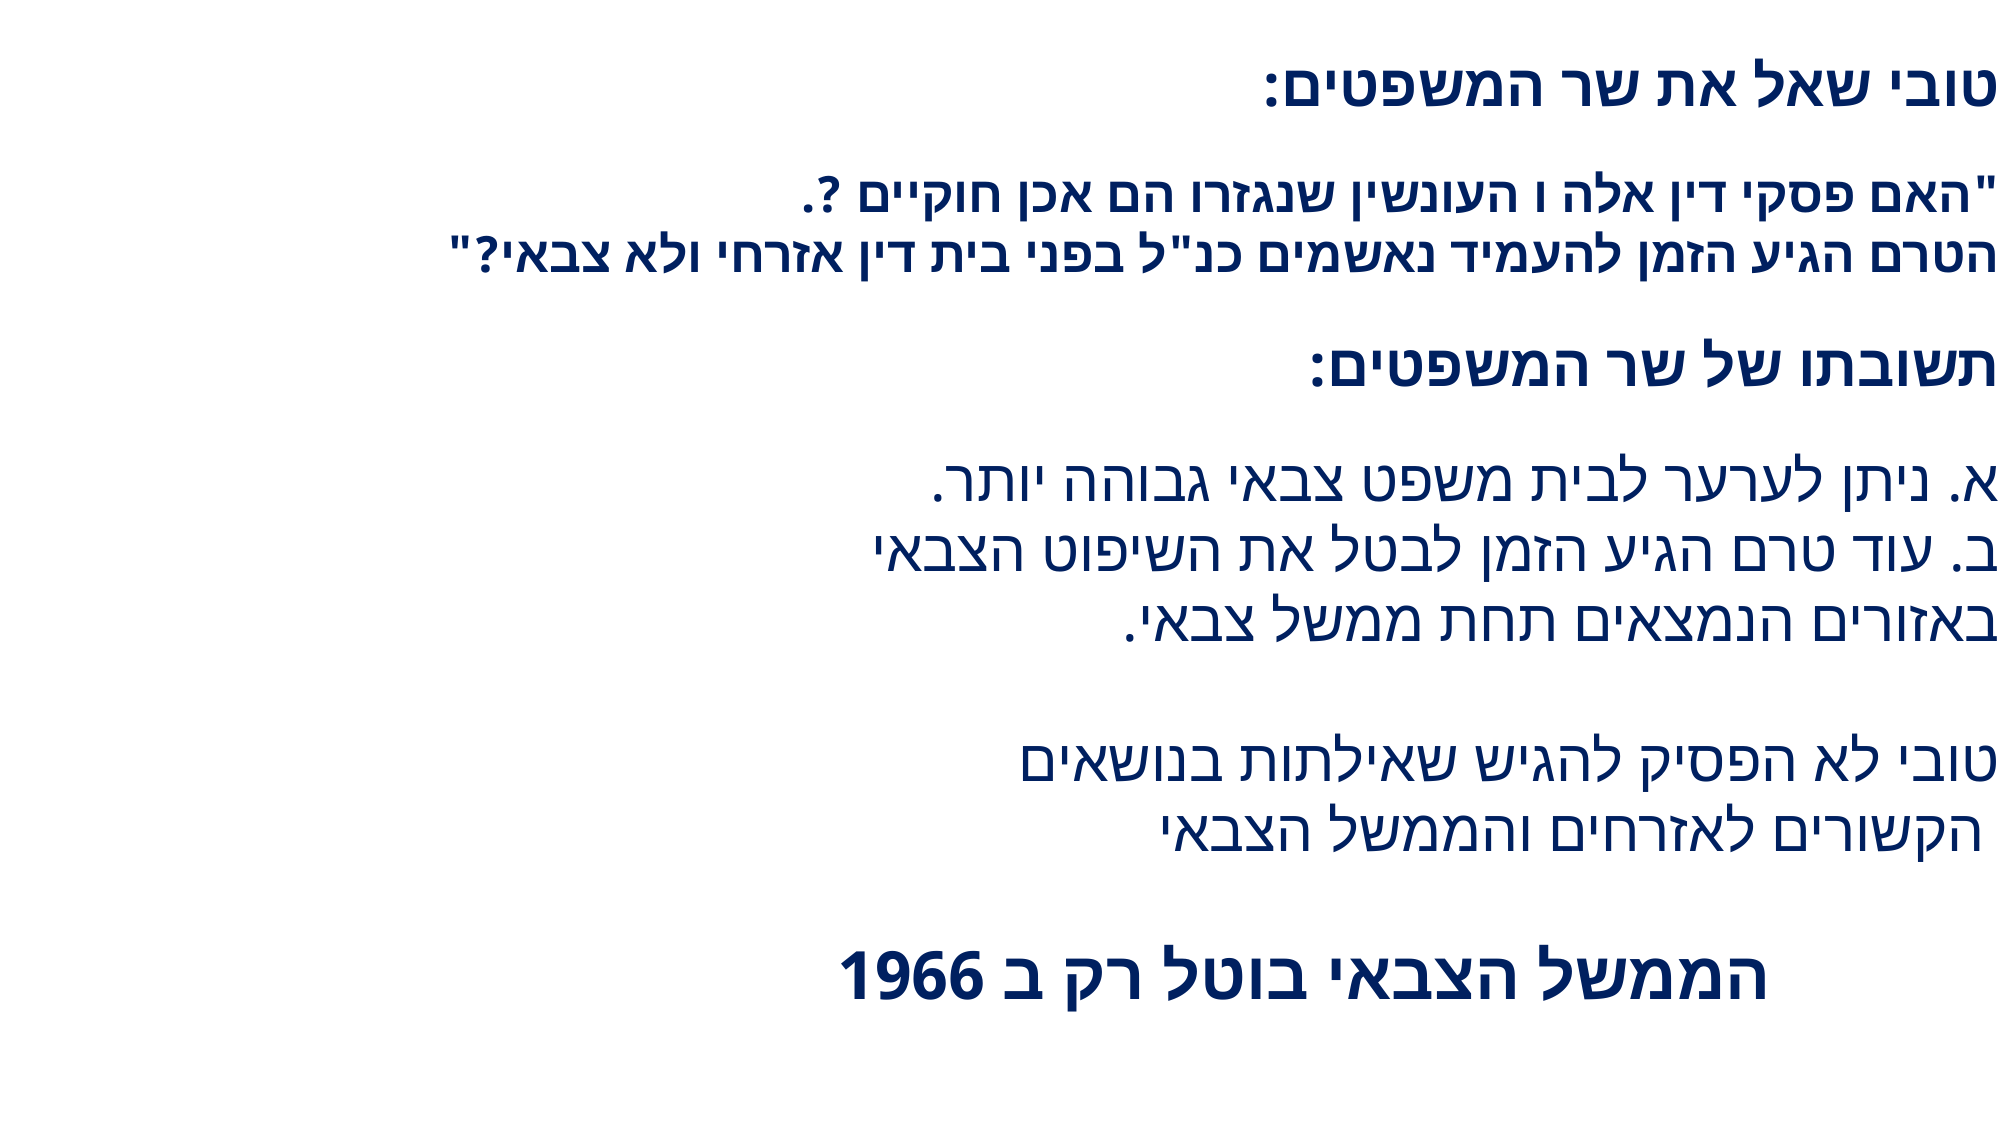

טובי שאל את שר המשפטים:

"האם פסקי דין אלה ו העונשין שנגזרו הם אכן חוקיים ?.
הטרם הגיע הזמן להעמיד נאשמים כנ"ל בפני בית דין אזרחי ולא צבאי?"

תשובתו של שר המשפטים:

א. ניתן לערער לבית משפט צבאי גבוהה יותר.
ב. עוד טרם הגיע הזמן לבטל את השיפוט הצבאי
באזורים הנמצאים תחת ממשל צבאי.

טובי לא הפסיק להגיש שאילתות בנושאים
 הקשורים לאזרחים והממשל הצבאי

               הממשל הצבאי בוטל רק ב 1966